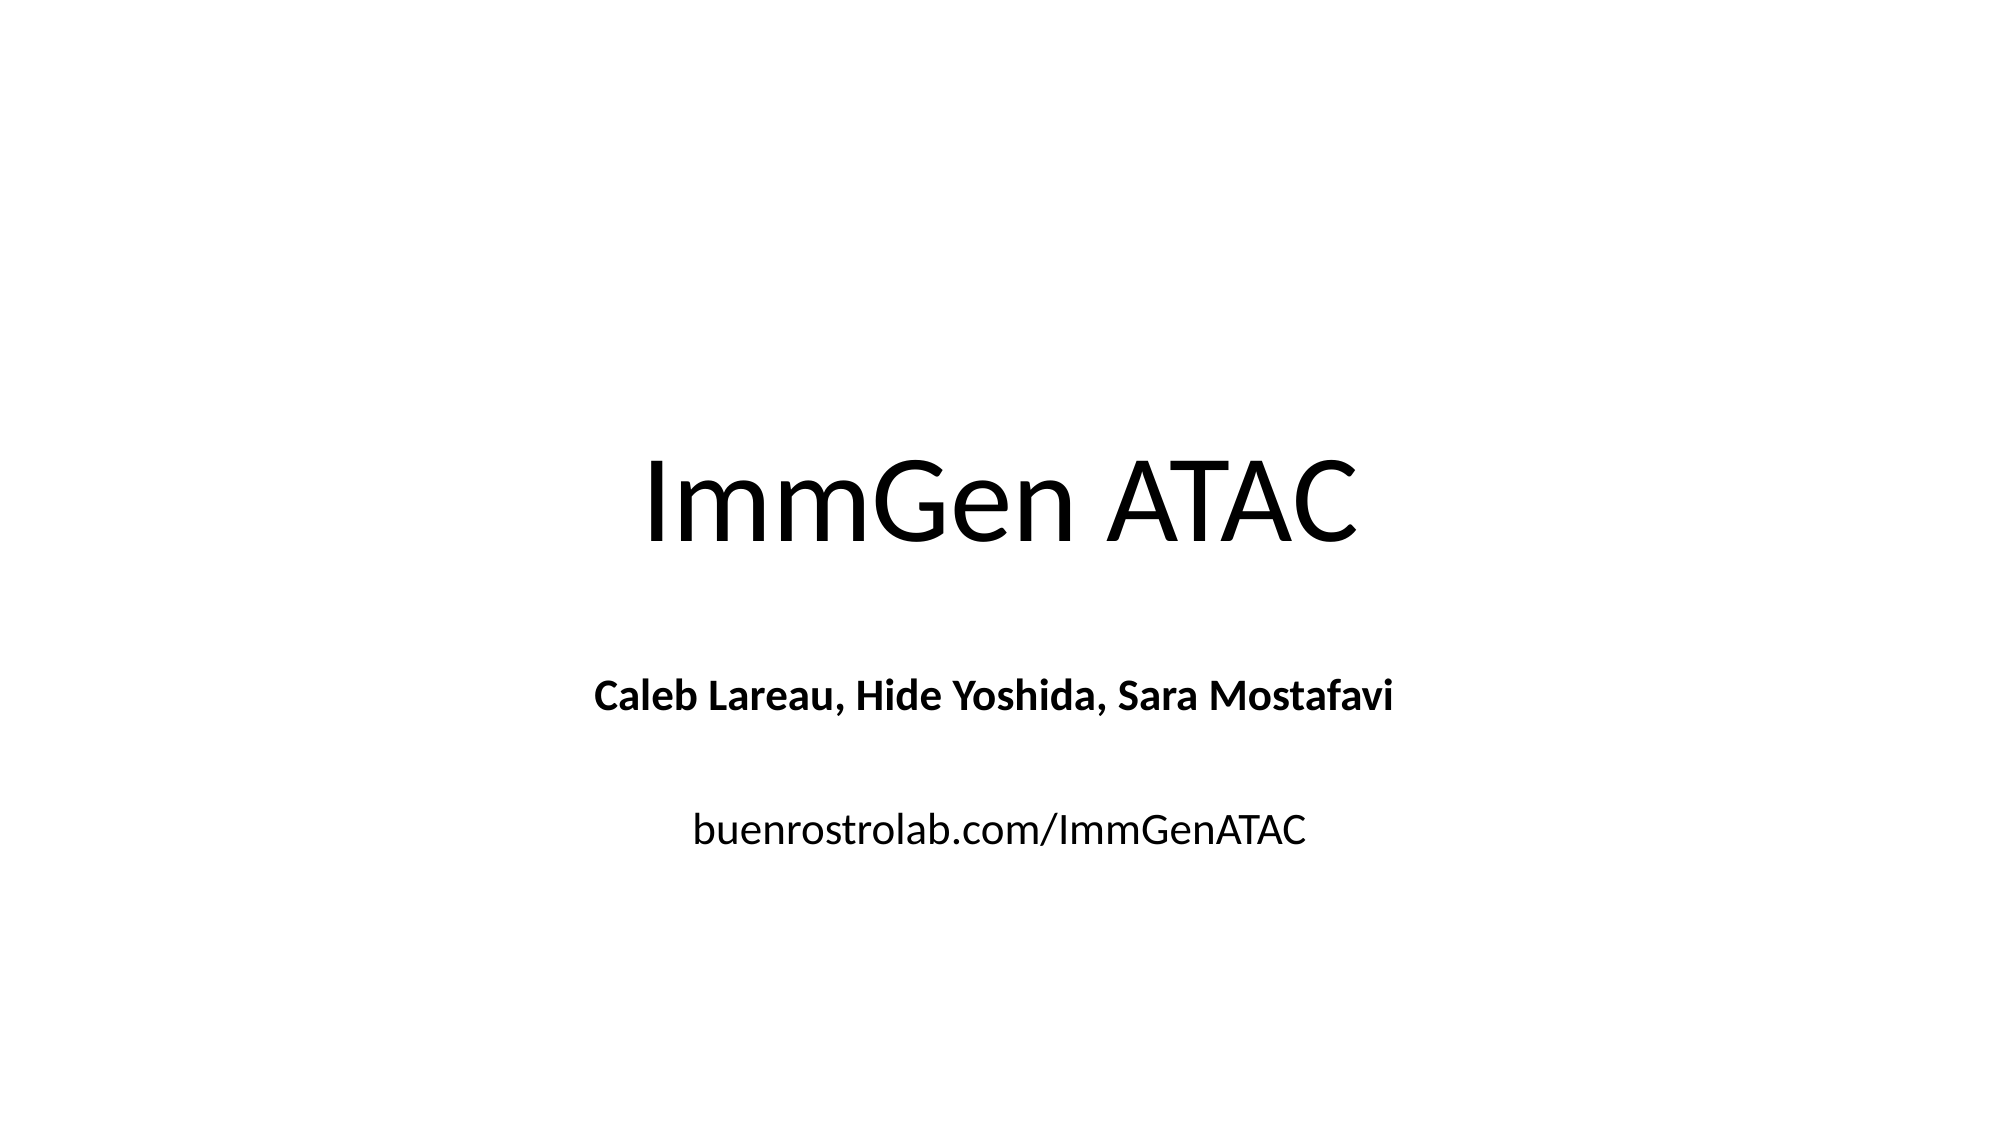

# ImmGen ATAC

Caleb Lareau, Hide Yoshida, Sara Mostafavi

buenrostrolab.com/ImmGenATAC